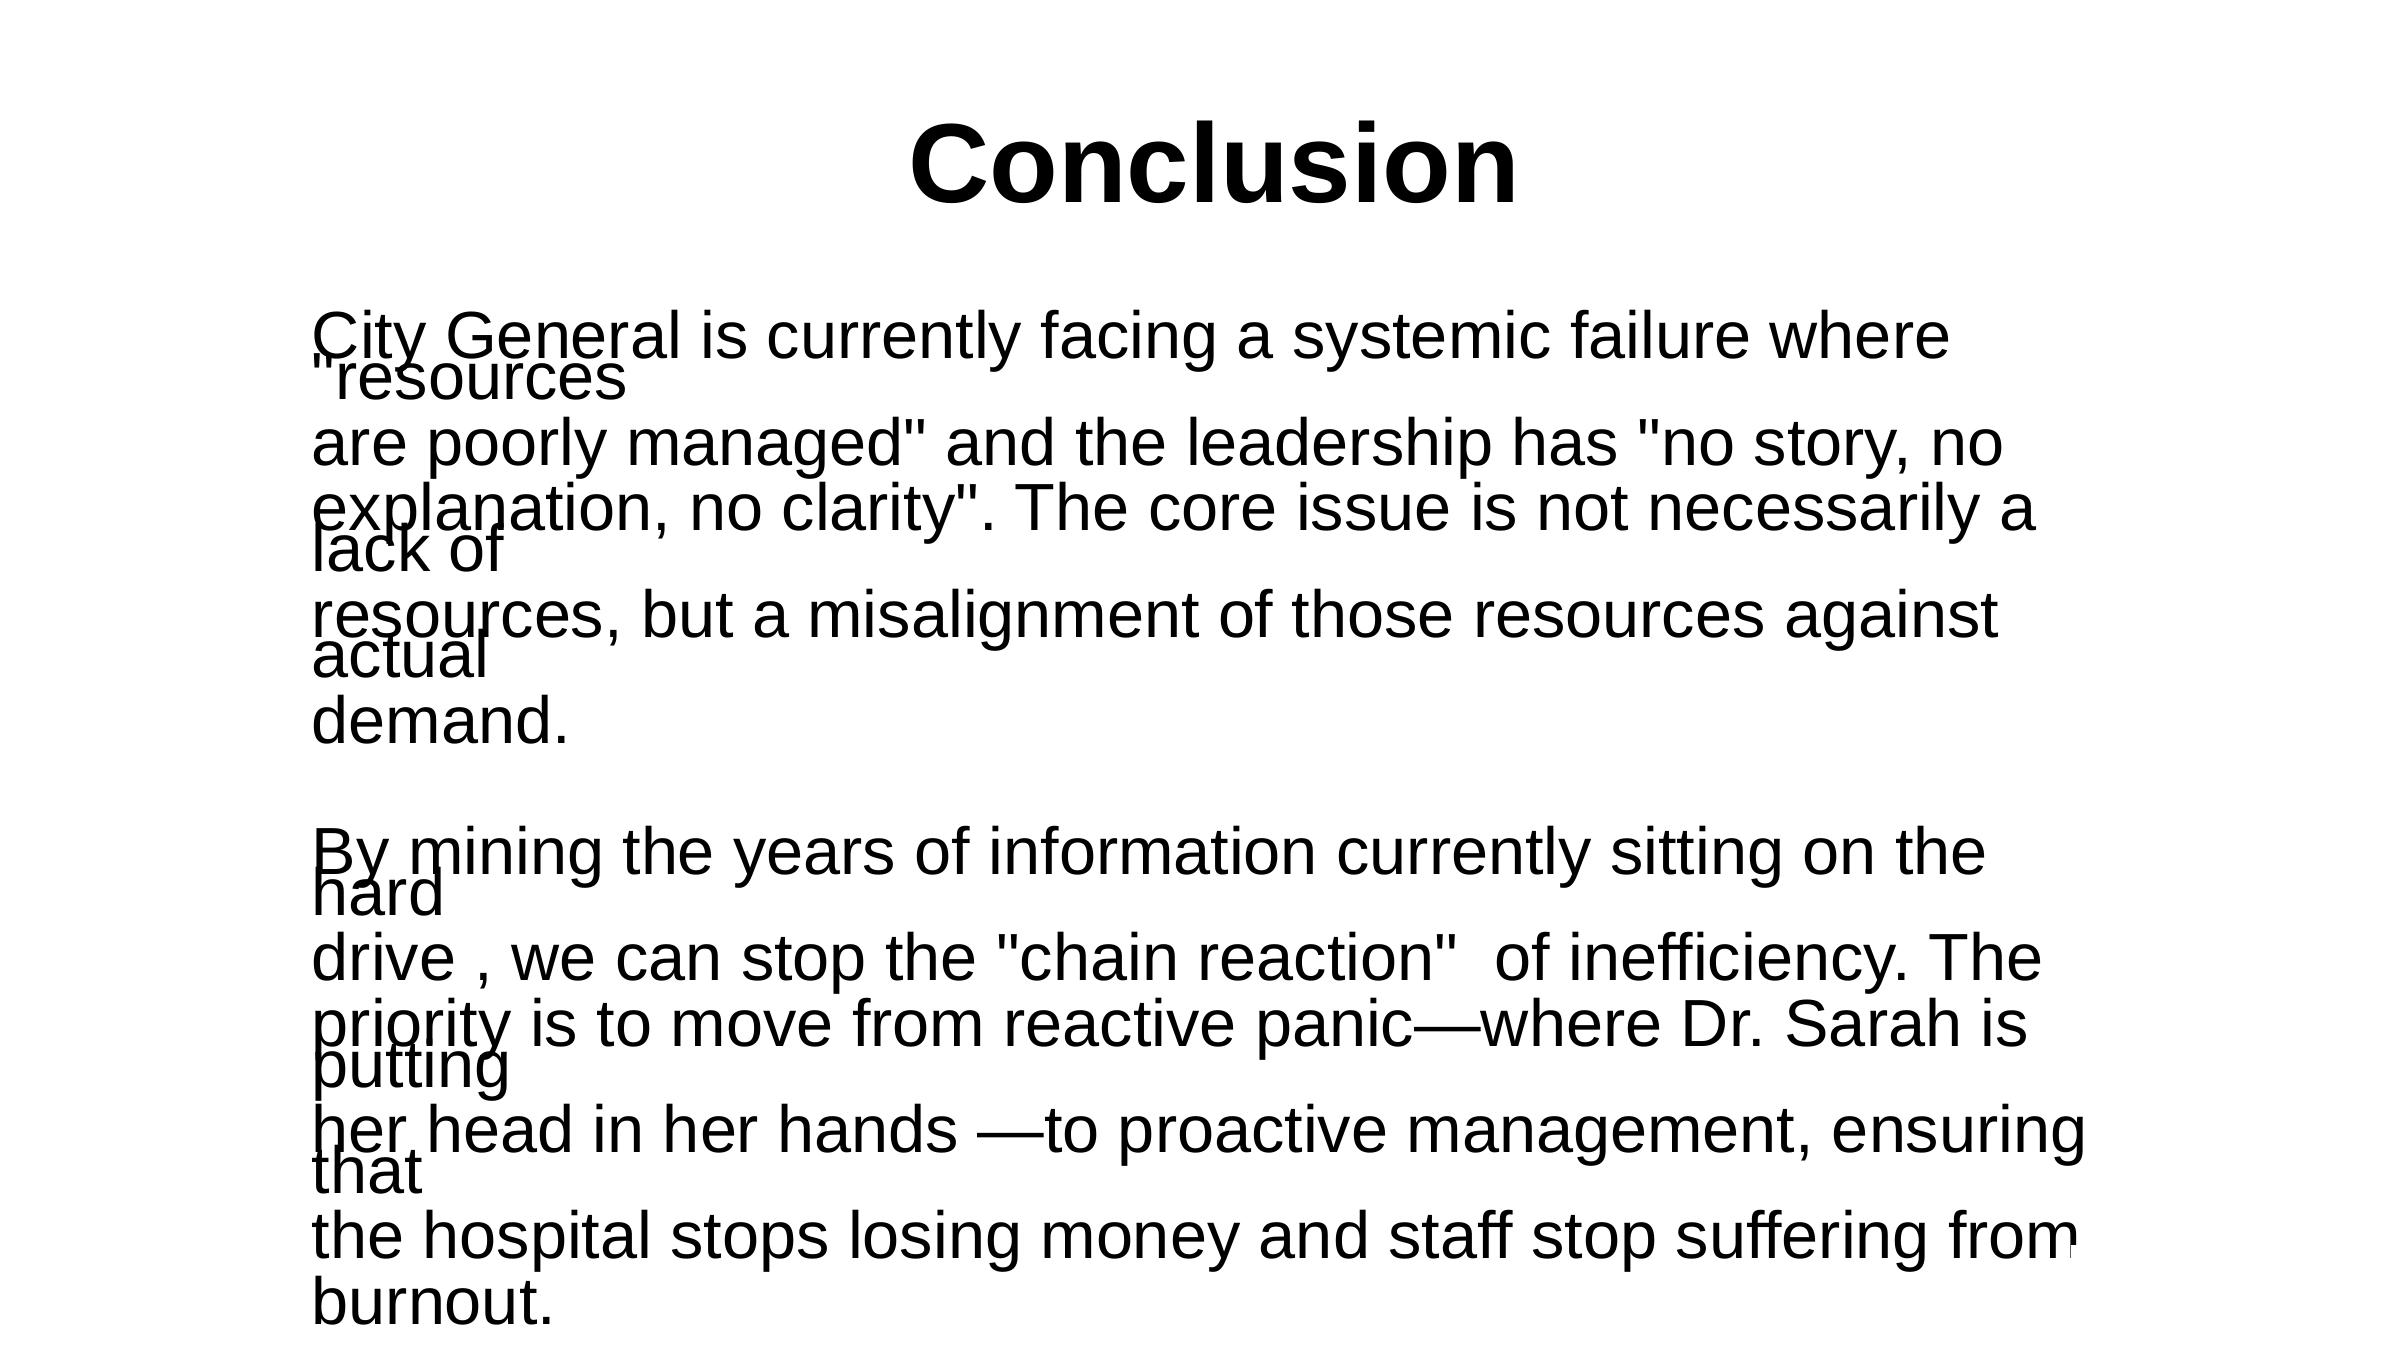

Conclusion

City General is currently facing a systemic failure where "resources
are poorly managed" and the leadership has "no story, no
explanation, no clarity". The core issue is not necessarily a lack of
resources, but a misalignment of those resources against actual
demand.

By mining the years of information currently sitting on the hard
drive , we can stop the "chain reaction"  of inefficiency. The
priority is to move from reactive panic—where Dr. Sarah is putting
her head in her hands —to proactive management, ensuring that
the hospital stops losing money and staff stop suffering from
burnout.